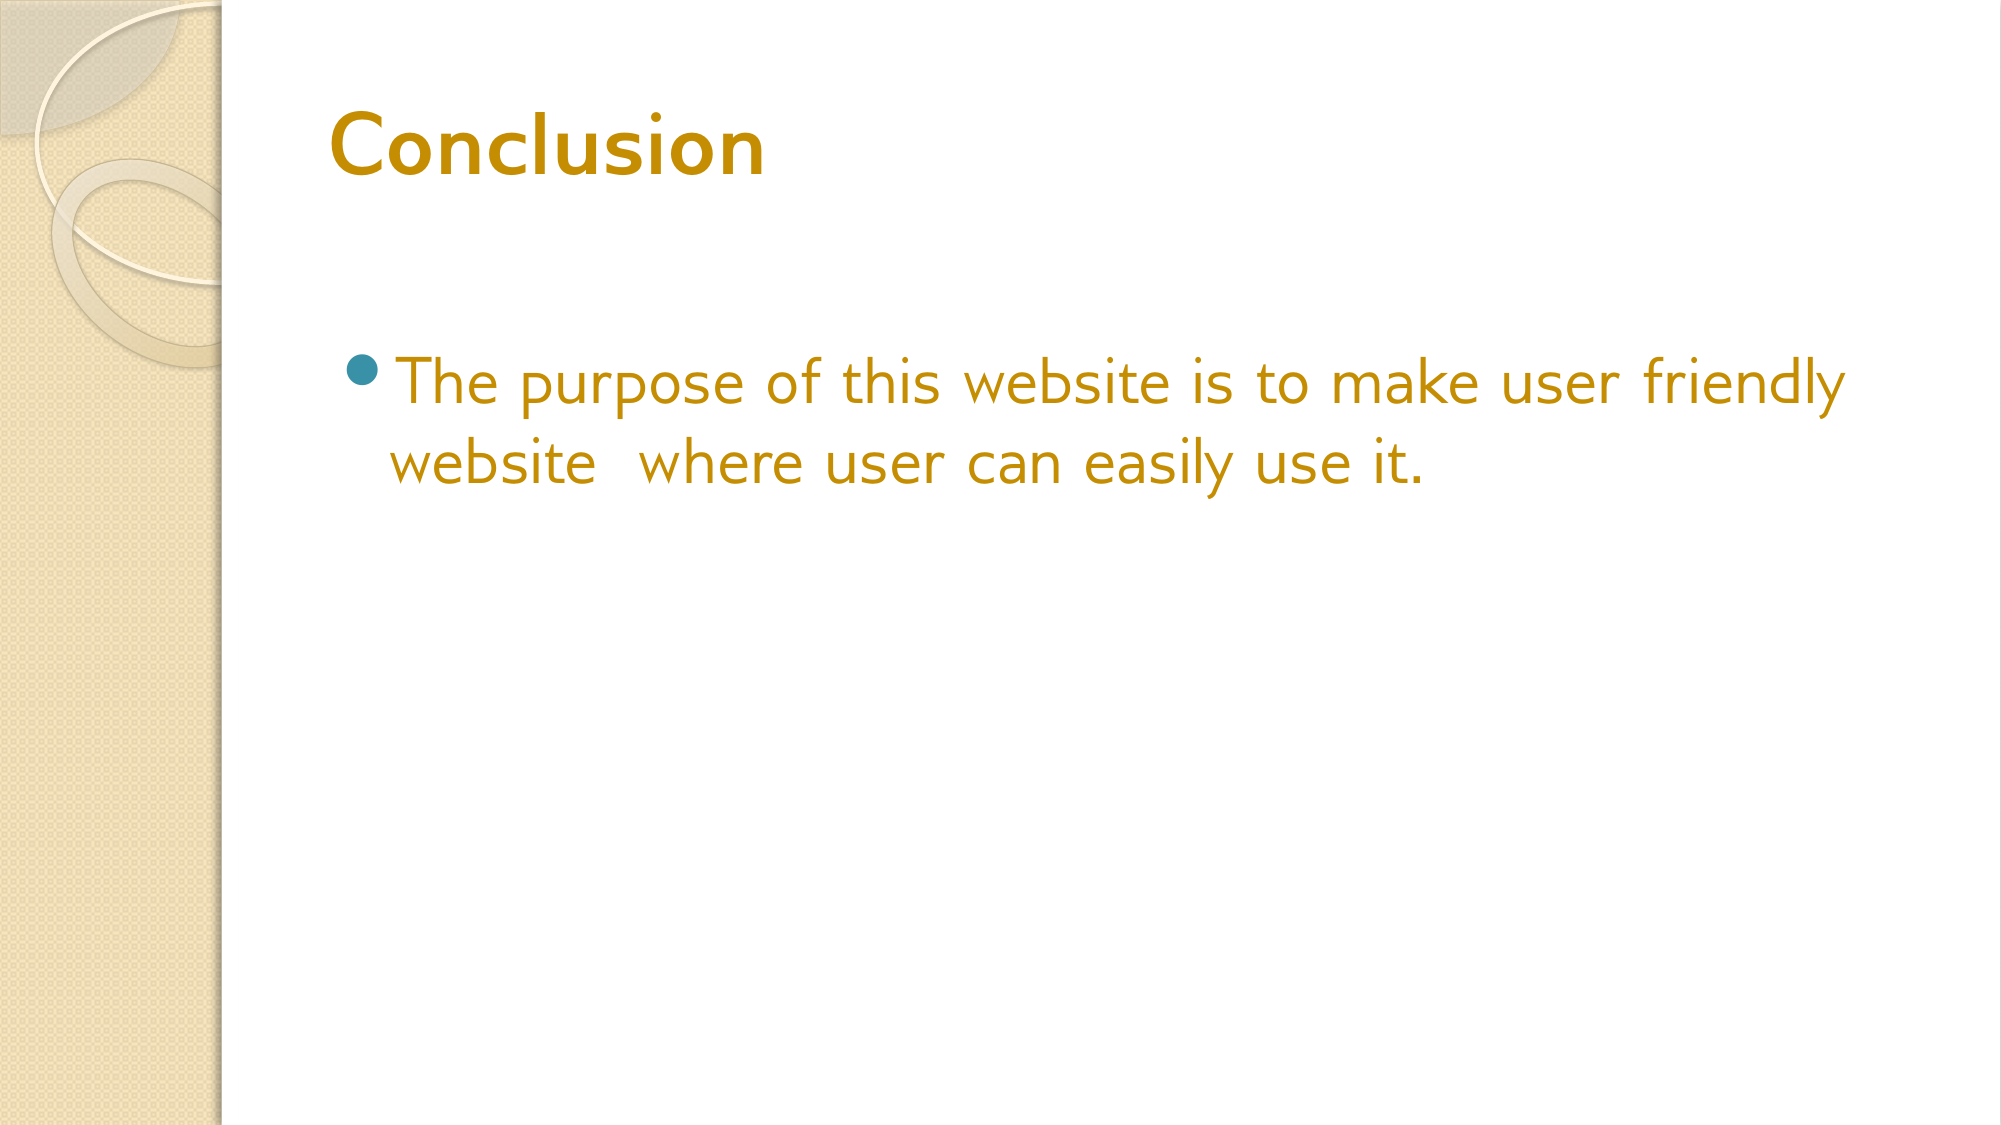

# Conclusion

The purpose of this website is to make user friendly website  where user can easily use it.